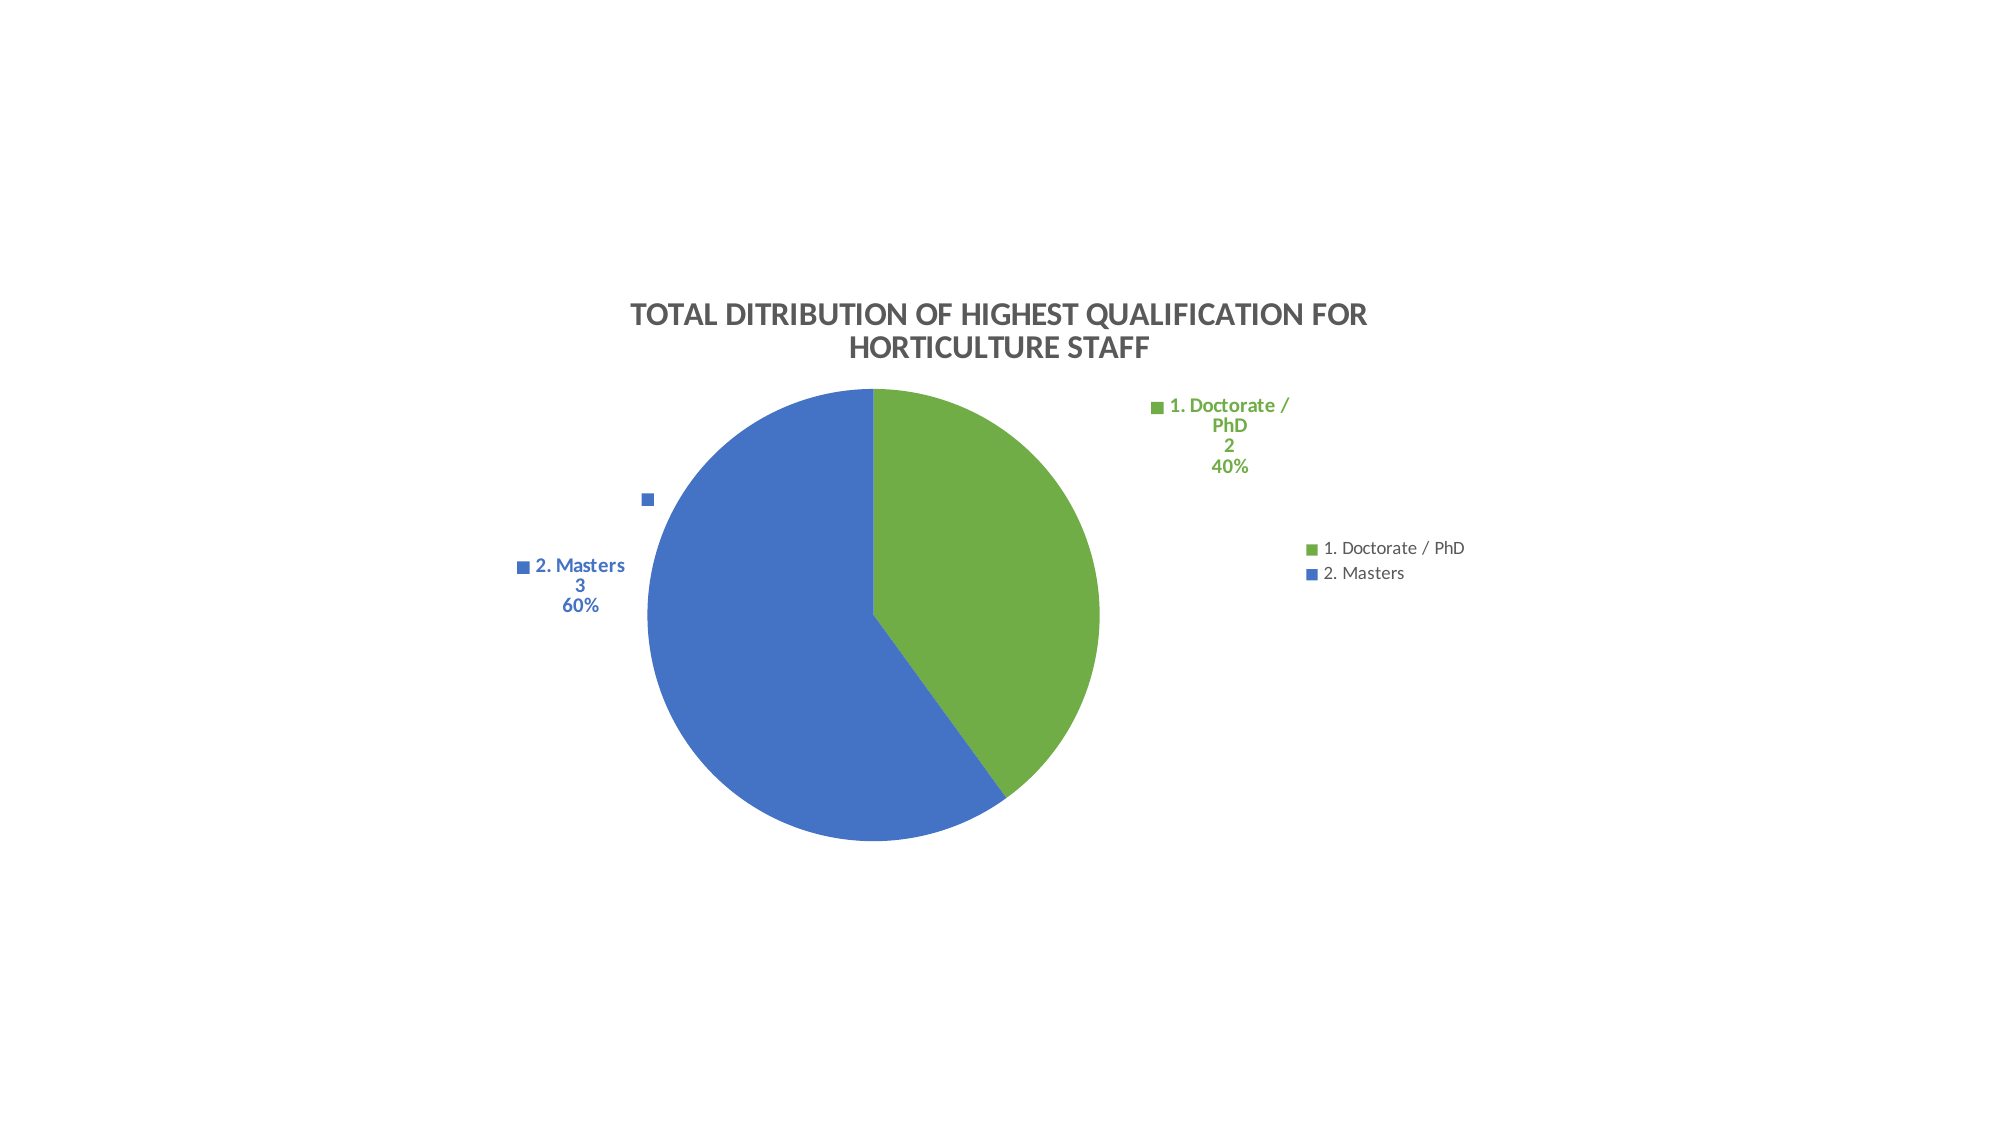

### Chart: TOTAL DITRIBUTION OF HIGHEST QUALIFICATION FOR HORTICULTURE STAFF

| Category | Total |
|---|---|
| 1. Doctorate / PhD | 2.0 |
| 2. Masters | 3.0 |